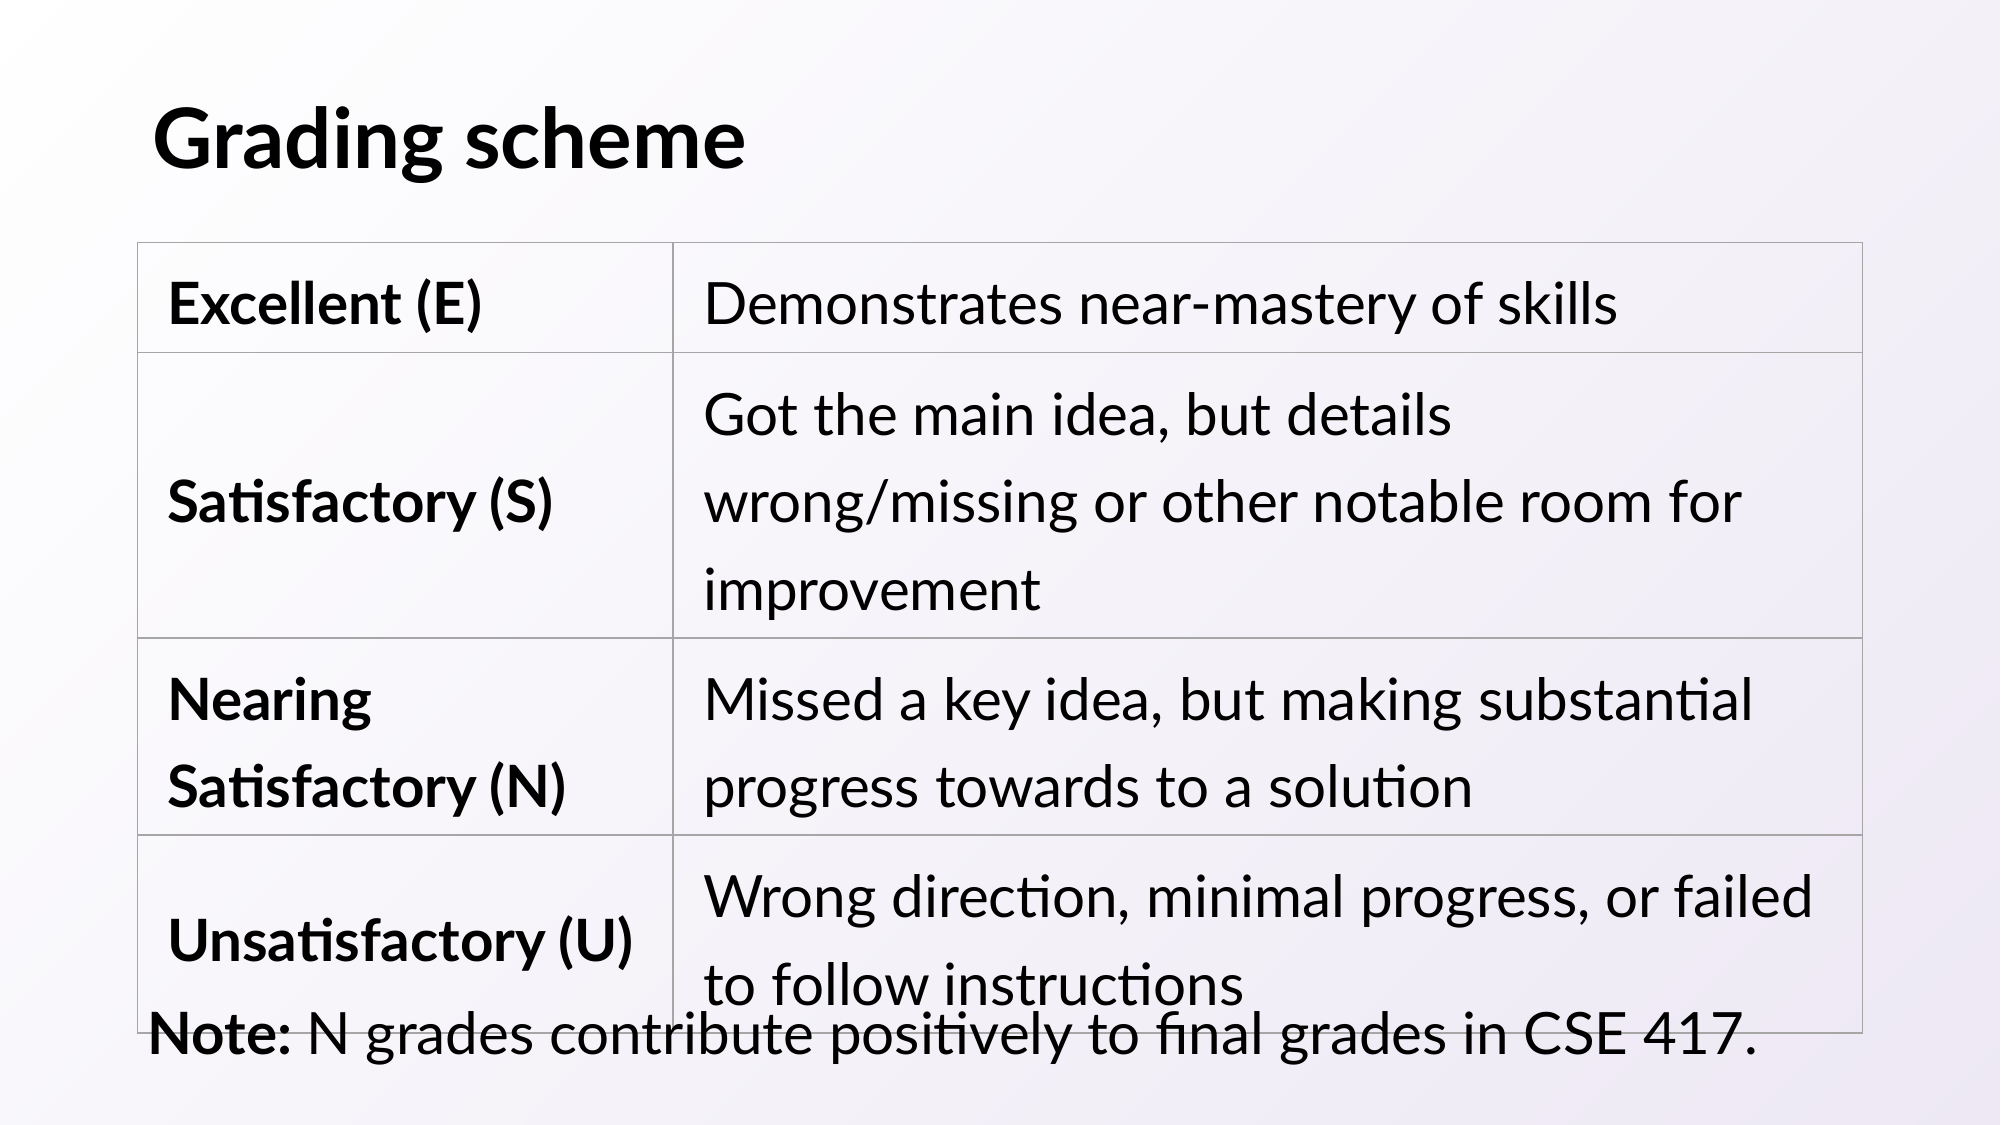

# Grading scheme
| Excellent (E) | Demonstrates near-mastery of skills |
| --- | --- |
| Satisfactory (S) | Got the main idea, but details wrong/missing or other notable room for improvement |
| Nearing Satisfactory (N) | Missed a key idea, but making substantial progress towards to a solution |
| Unsatisfactory (U) | Wrong direction, minimal progress, or failed to follow instructions |
Note: N grades contribute positively to final grades in CSE 417.